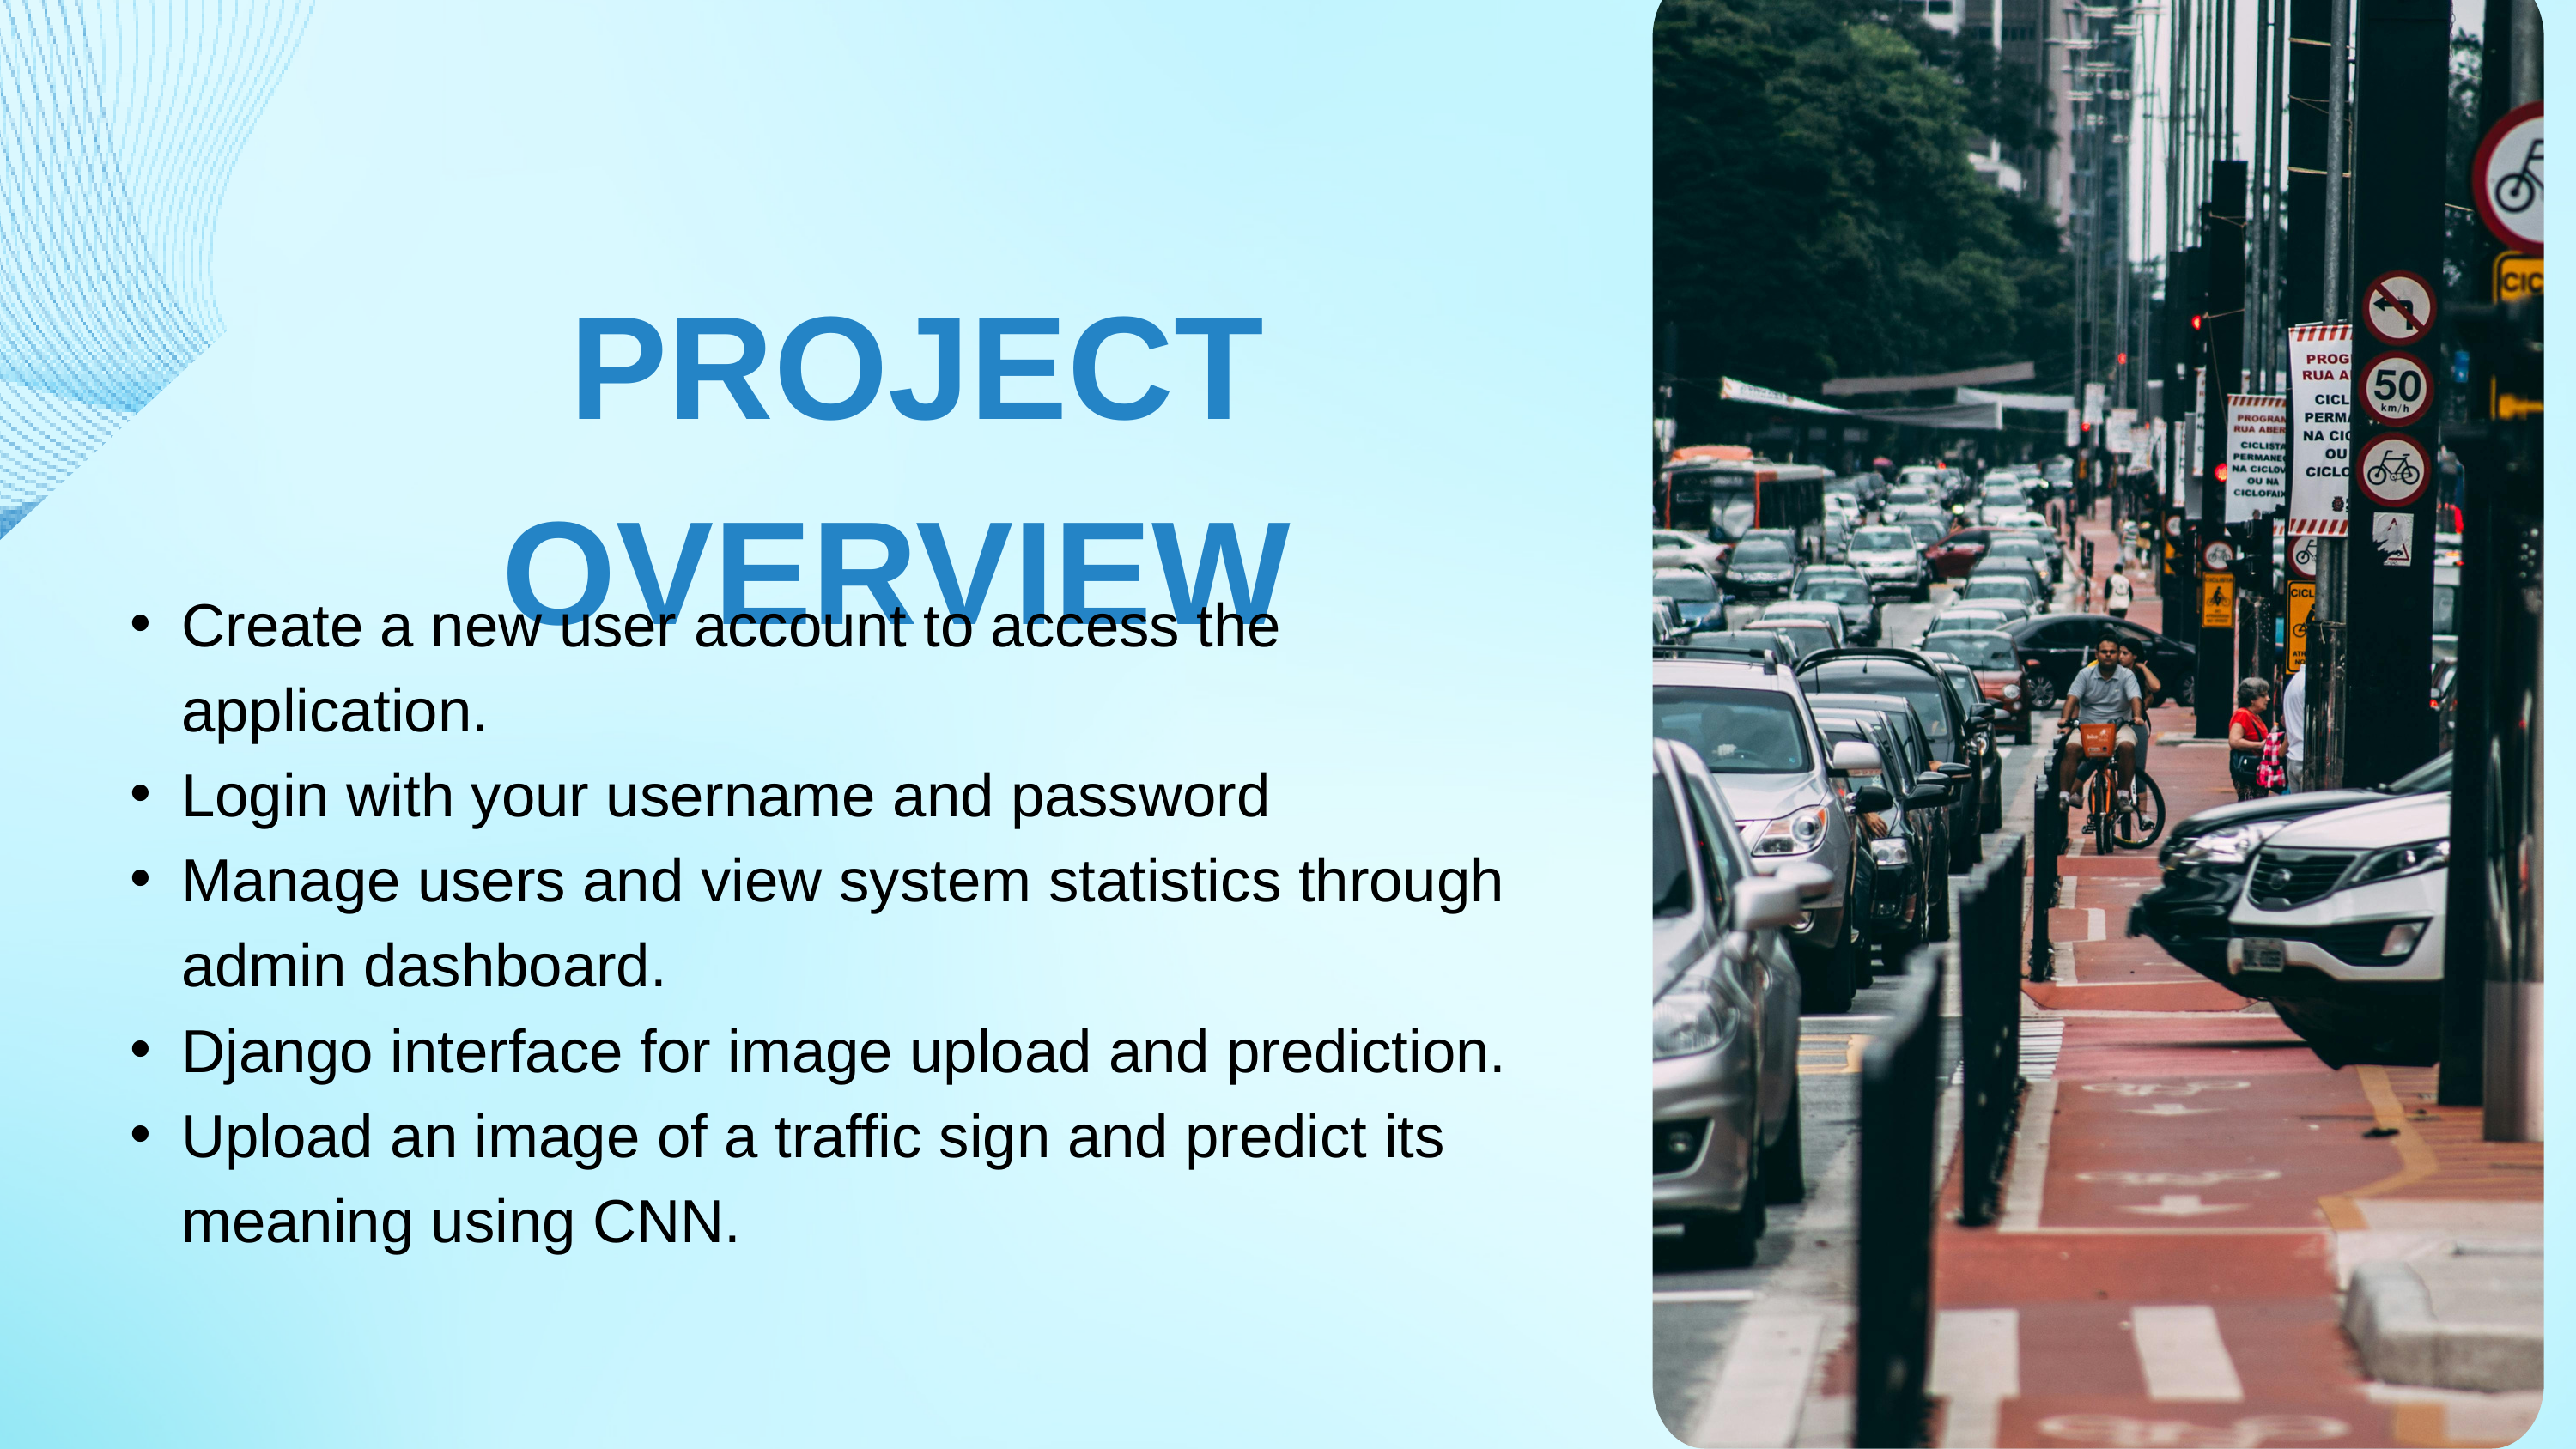

PROJECT OVERVIEW
Create a new user account to access the application.
Login with your username and password
Manage users and view system statistics through admin dashboard.
Django interface for image upload and prediction.
Upload an image of a traffic sign and predict its meaning using CNN.